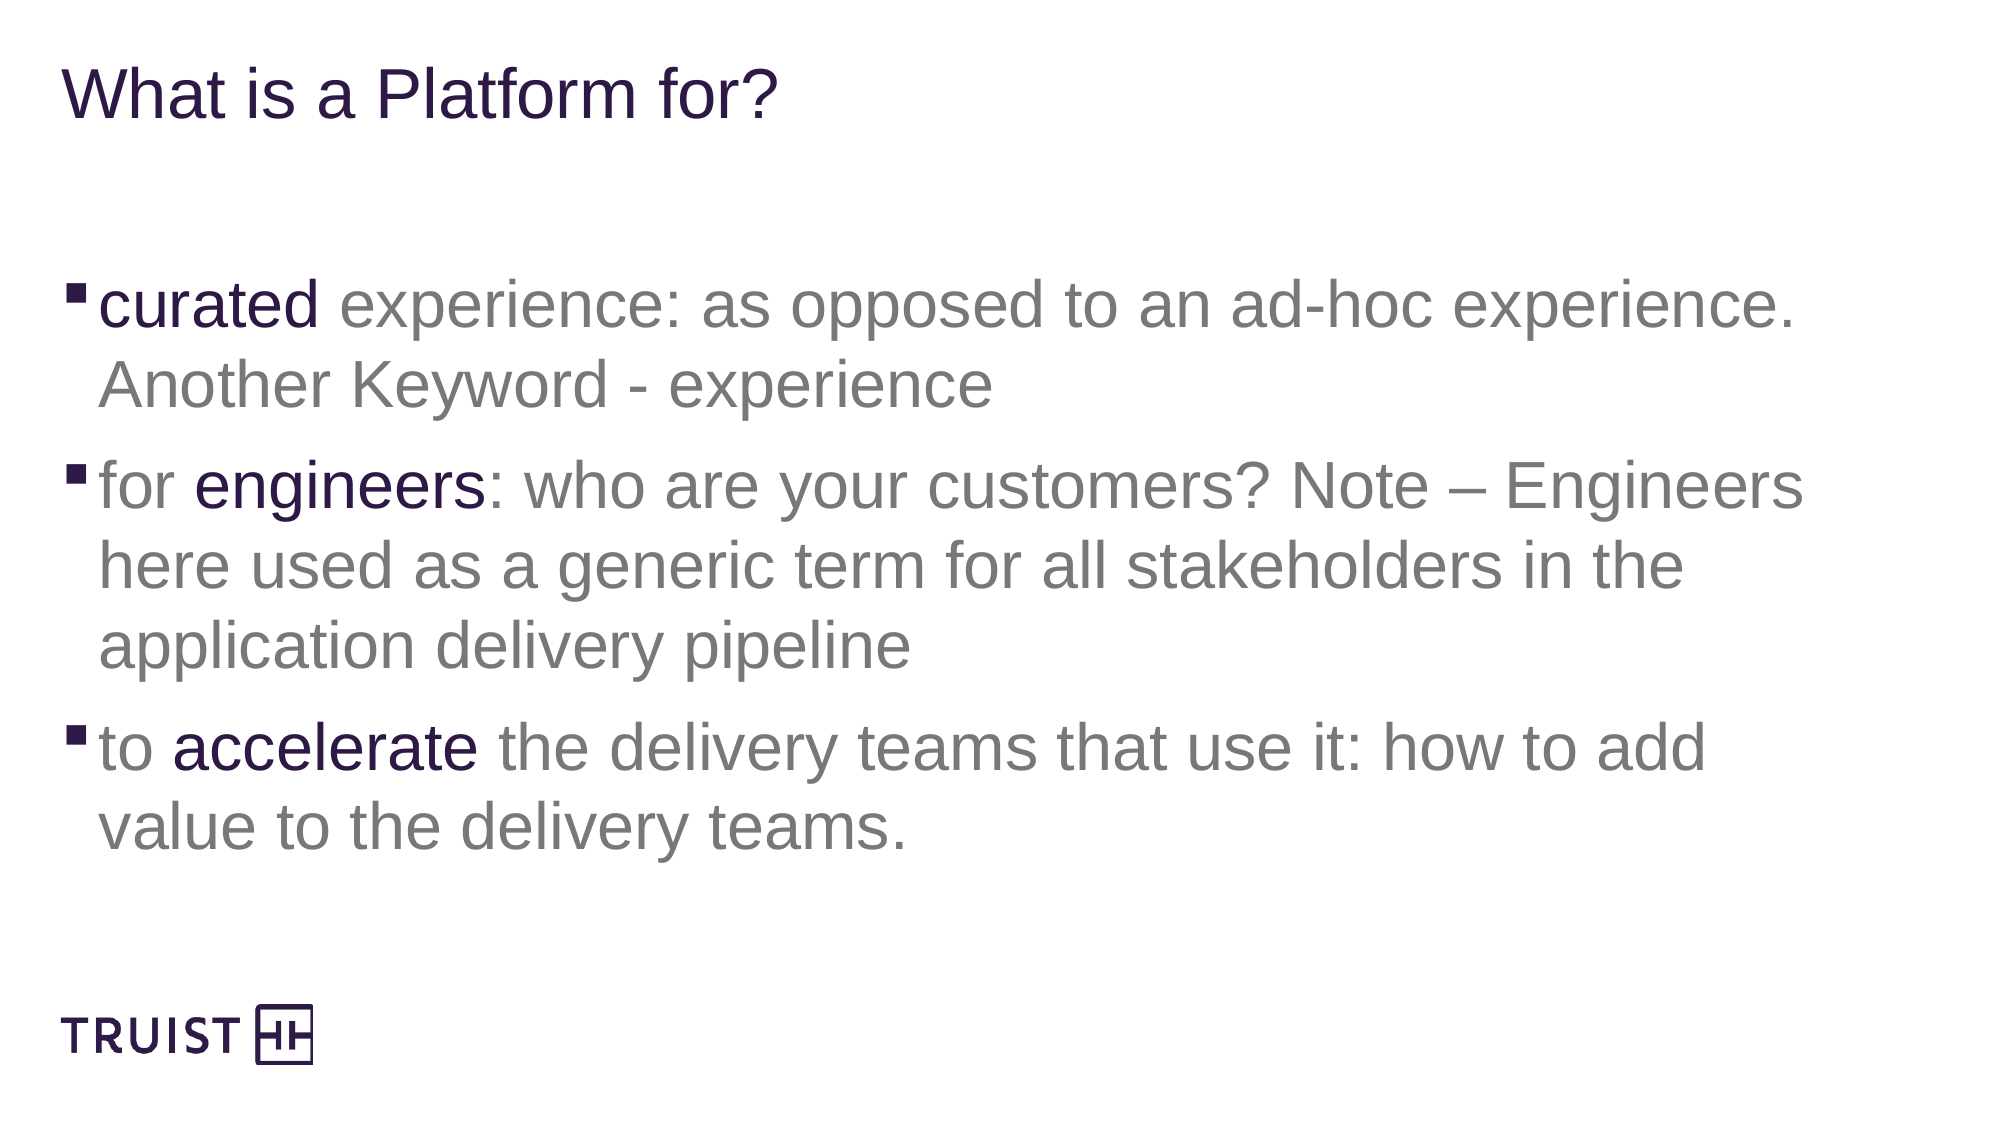

# What is a Platform for?
curated experience: as opposed to an ad-hoc experience. Another Keyword - experience
for engineers: who are your customers? Note – Engineers here used as a generic term for all stakeholders in the application delivery pipeline
to accelerate the delivery teams that use it: how to add value to the delivery teams.